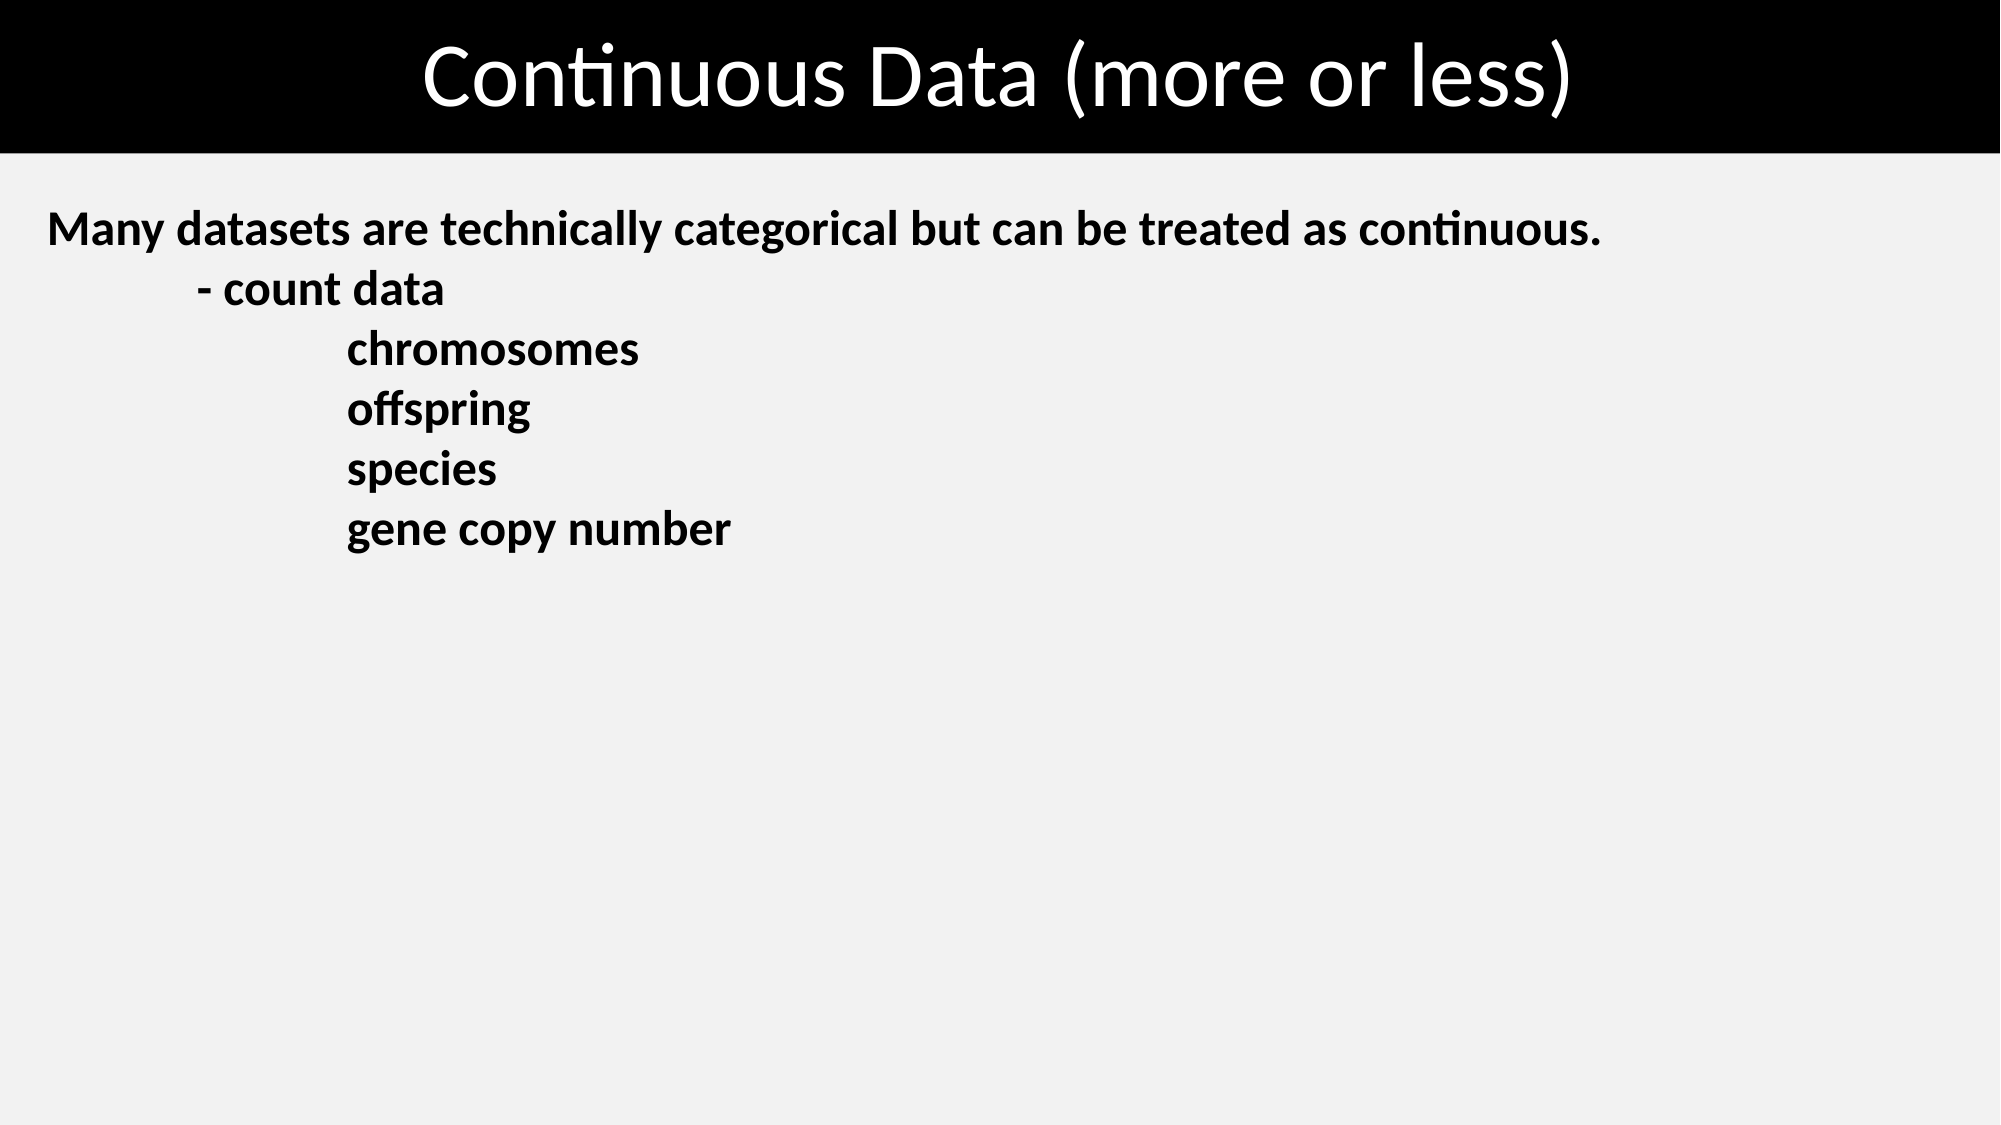

# Continuous Data (more or less)
Many datasets are technically categorical but can be treated as continuous.
	- count data
		chromosomes
		offspring
		species
		gene copy number